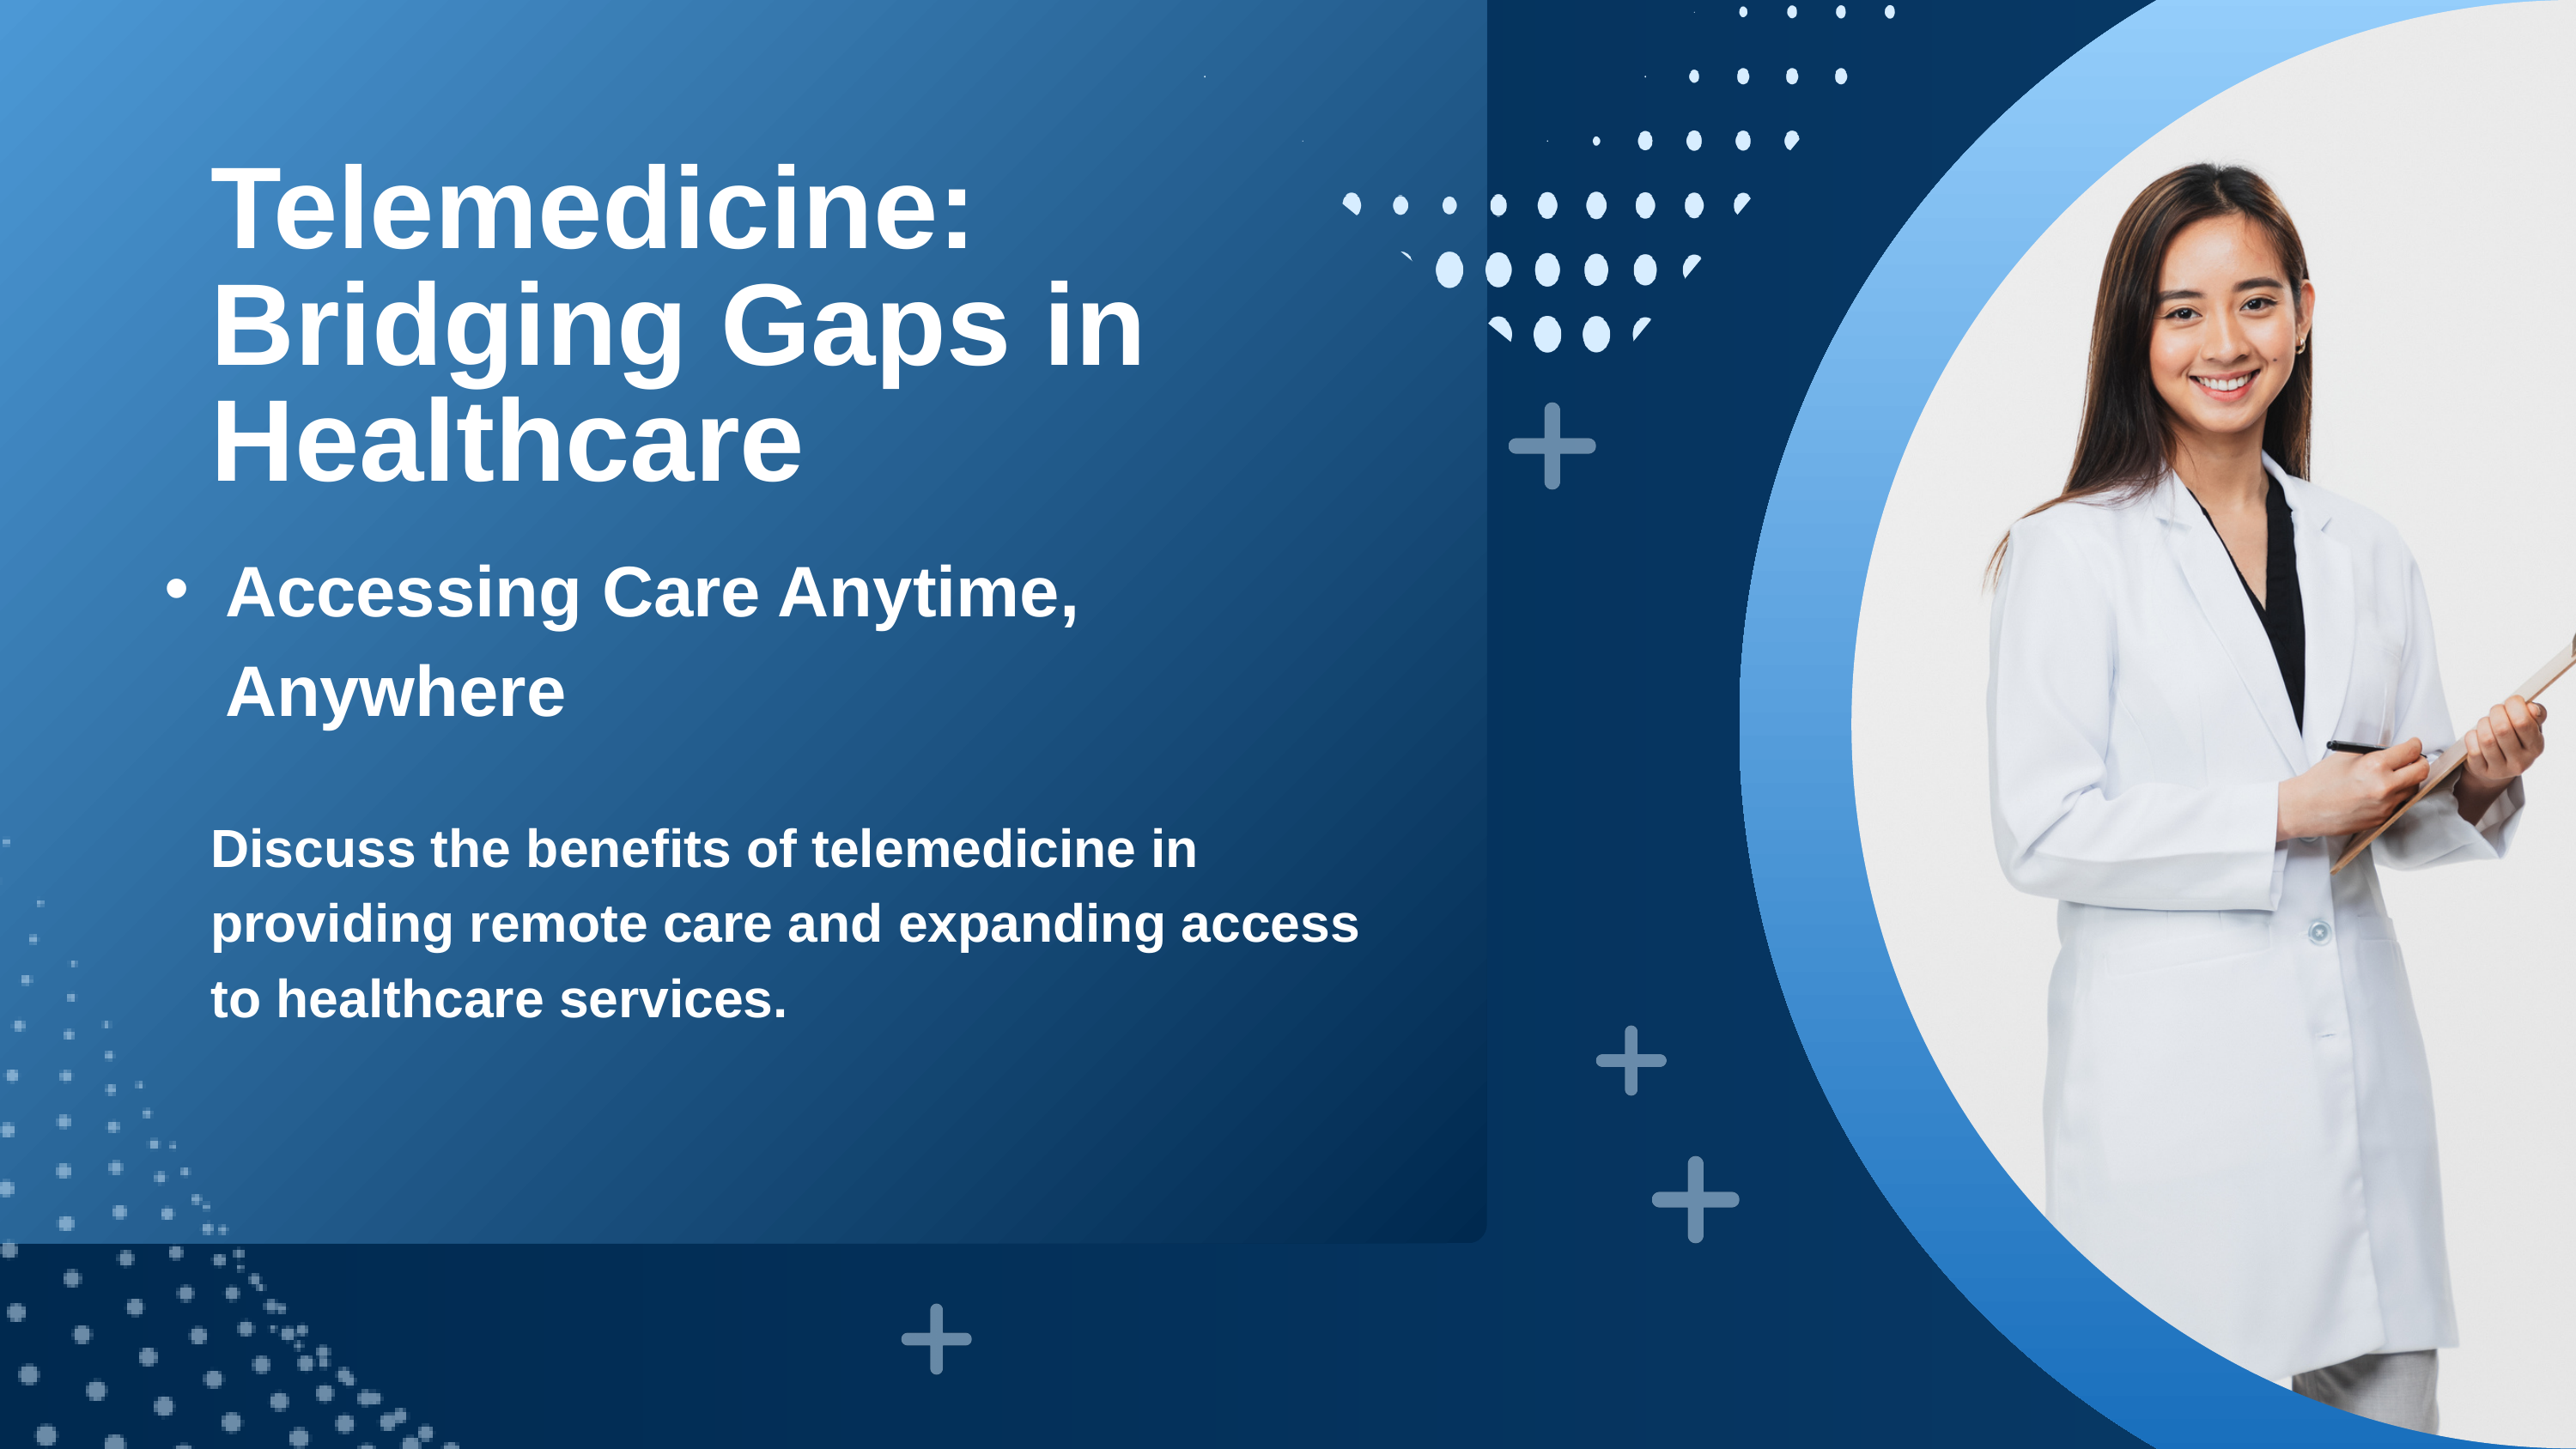

Telemedicine: Bridging Gaps in Healthcare

Accessing Care Anytime, Anywhere

Discuss the benefits of telemedicine in providing remote care and expanding access to healthcare services.